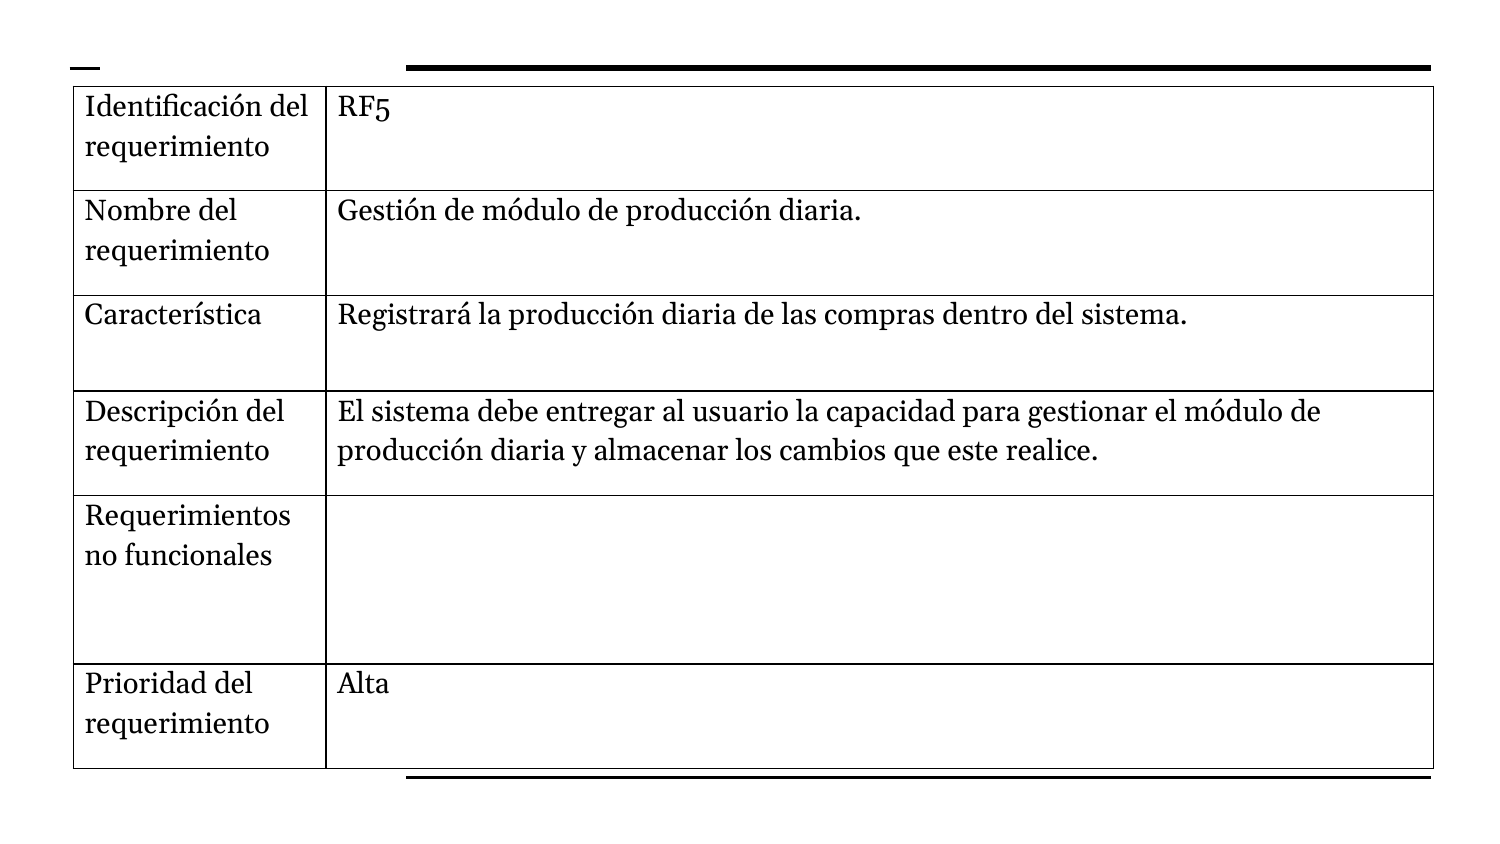

| Identificación del requerimiento | RF5 |
| --- | --- |
| Nombre del requerimiento | Gestión de módulo de producción diaria. |
| Característica | Registrará la producción diaria de las compras dentro del sistema. |
| Descripción del requerimiento | El sistema debe entregar al usuario la capacidad para gestionar el módulo de producción diaria y almacenar los cambios que este realice. |
| Requerimientos no funcionales |  |
| Prioridad del requerimiento | Alta |